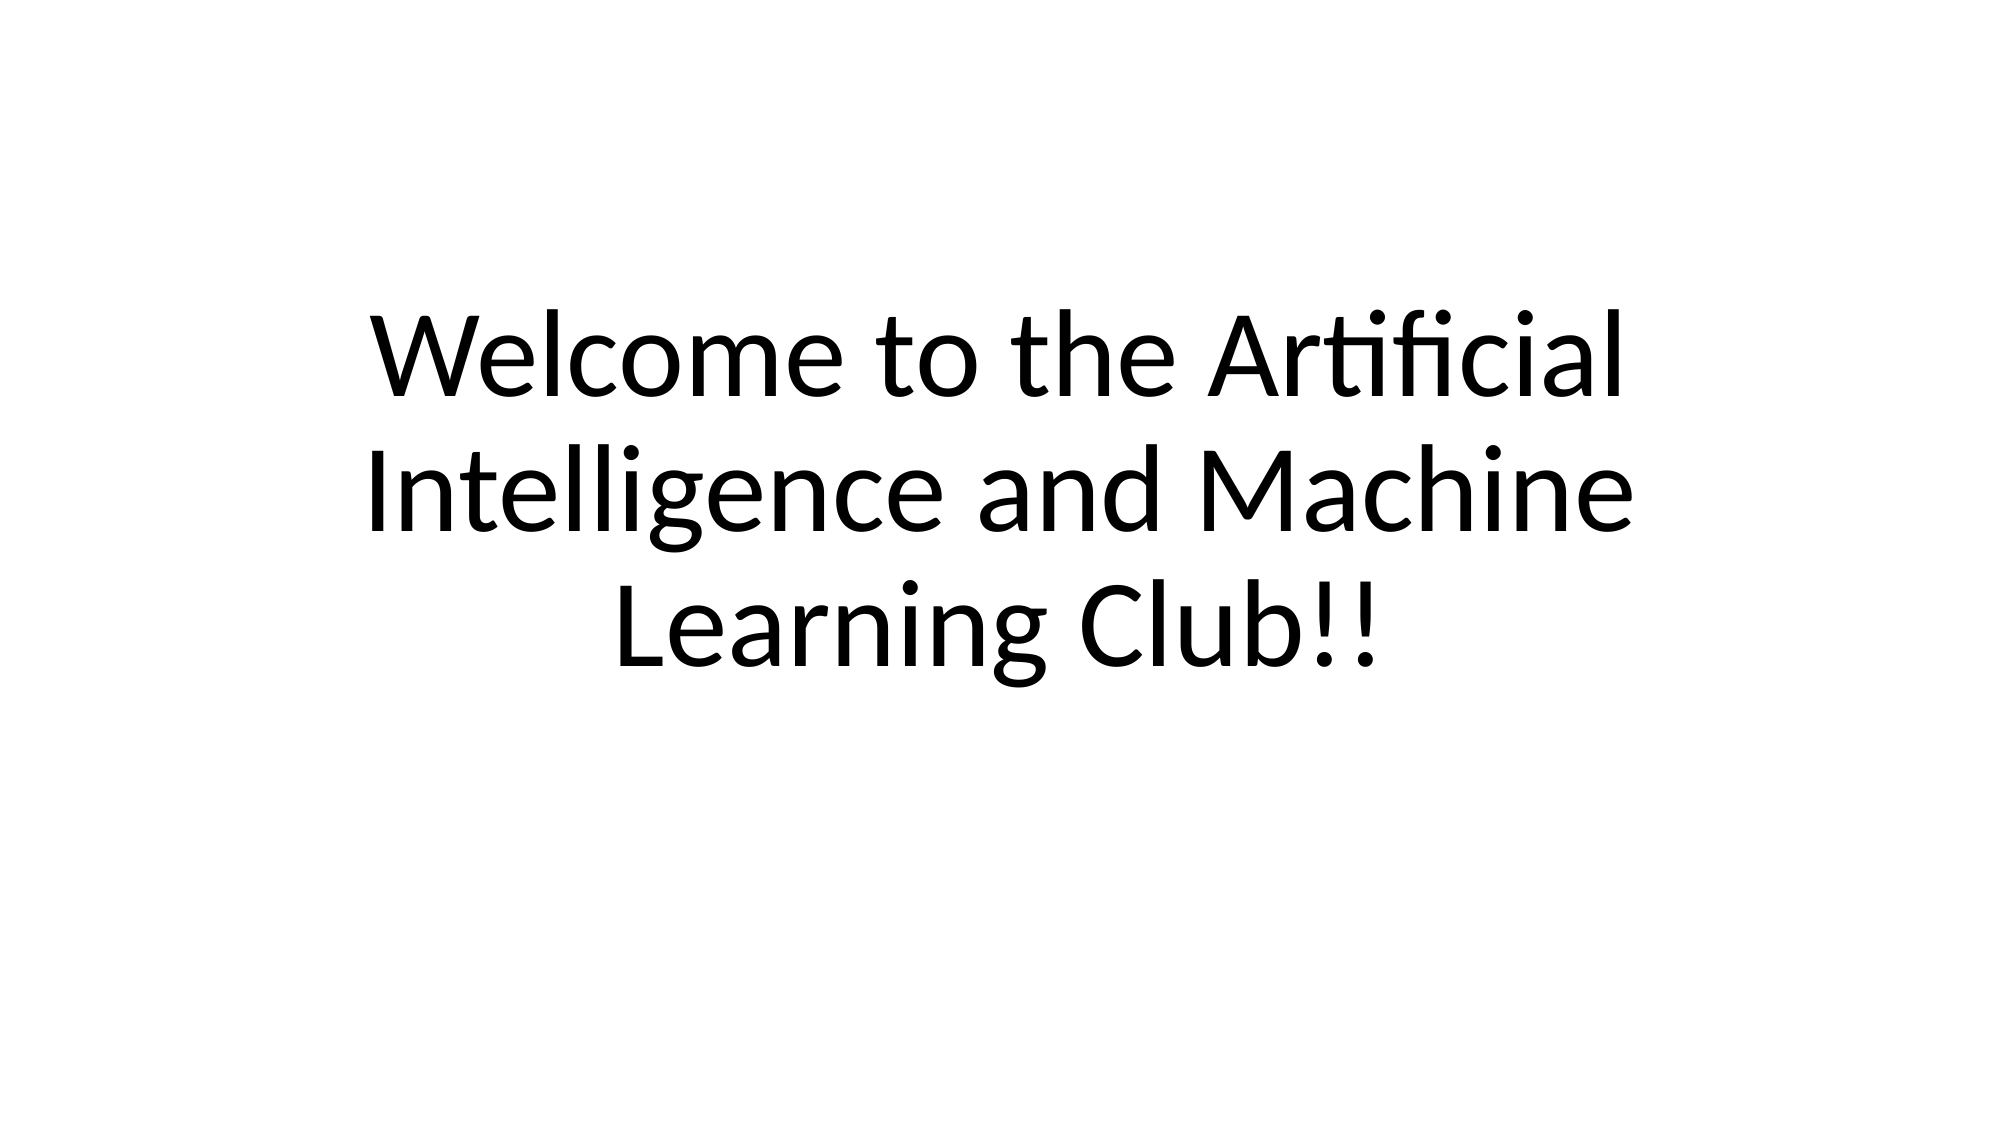

Welcome to the Artificial Intelligence and Machine Learning Club!!